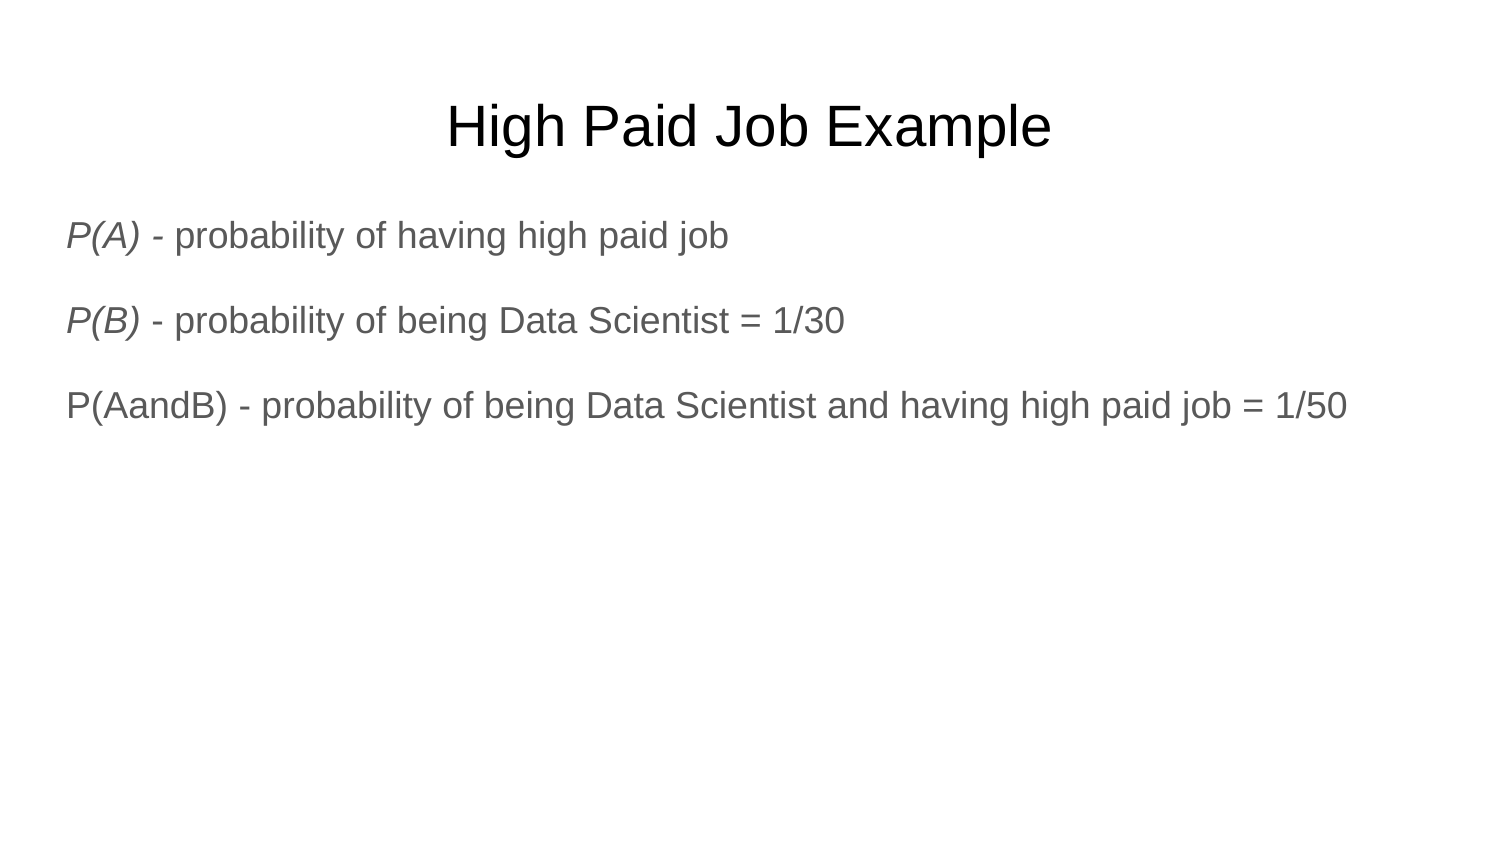

# High Paid Job Example
P(A) - probability of having high paid job
P(B) - probability of being Data Scientist = 1/30
P(AandB) - probability of being Data Scientist and having high paid job = 1/50